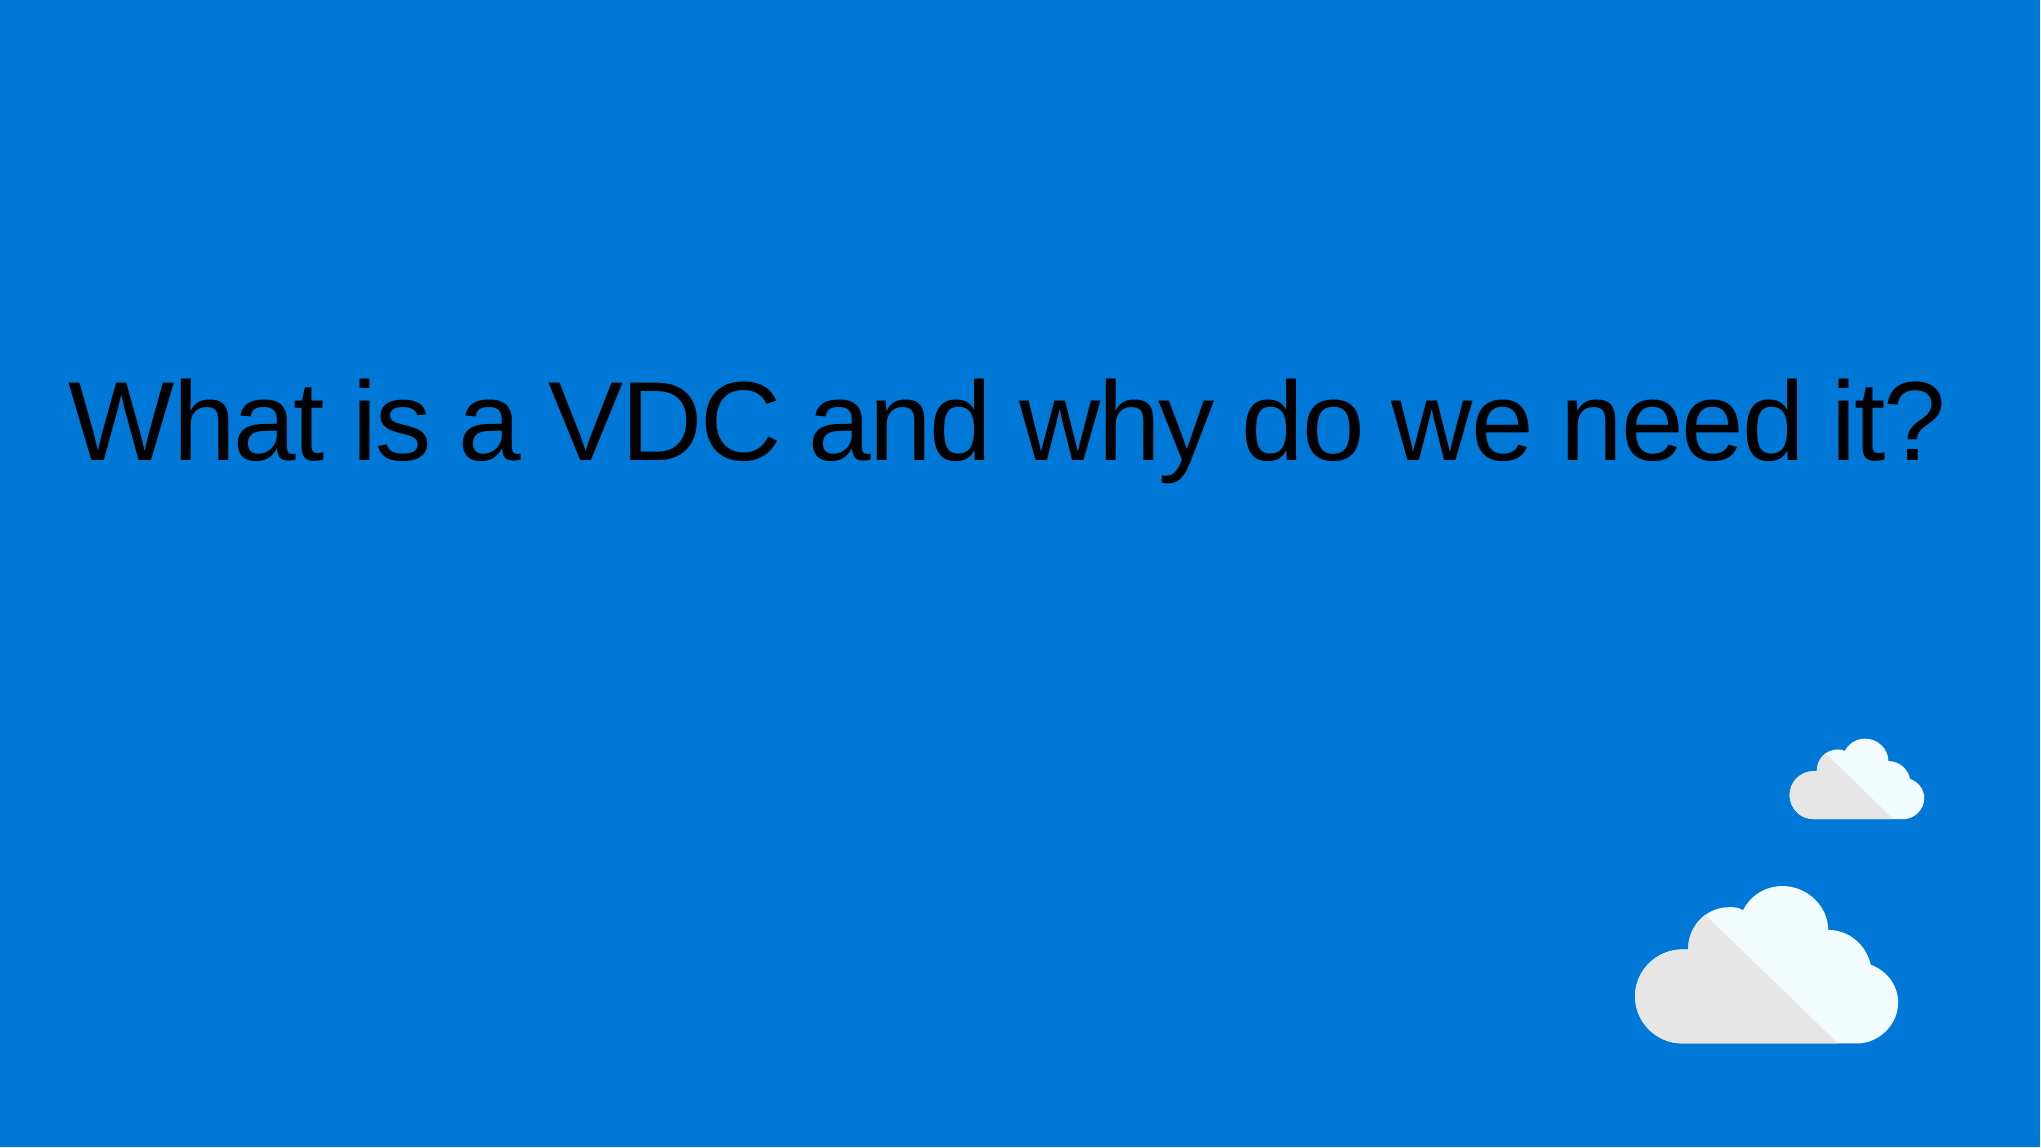

# What is a VDC and why do we need it?